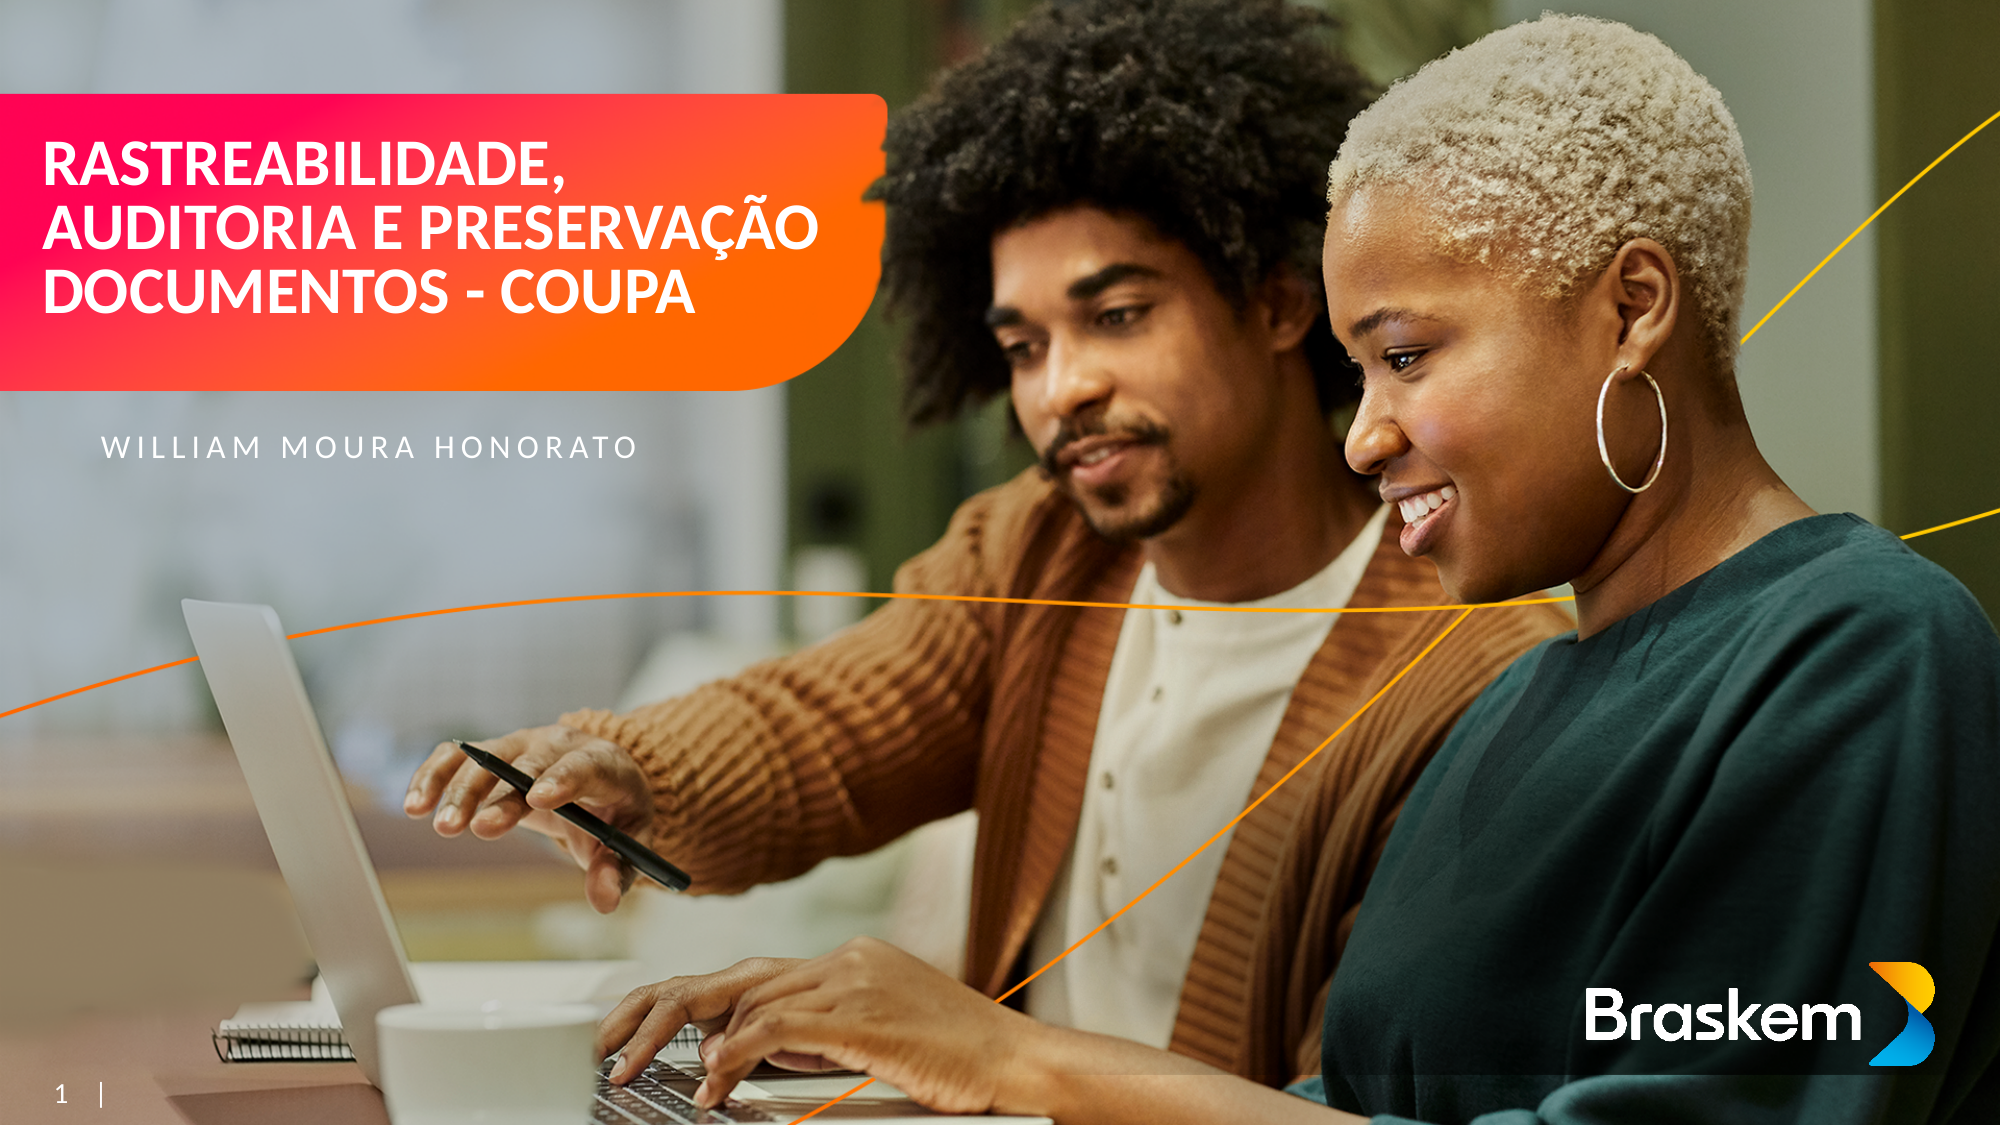

# Rastreabilidade, auditoria e preservação documentos - coupa
William moura honorato
1    |